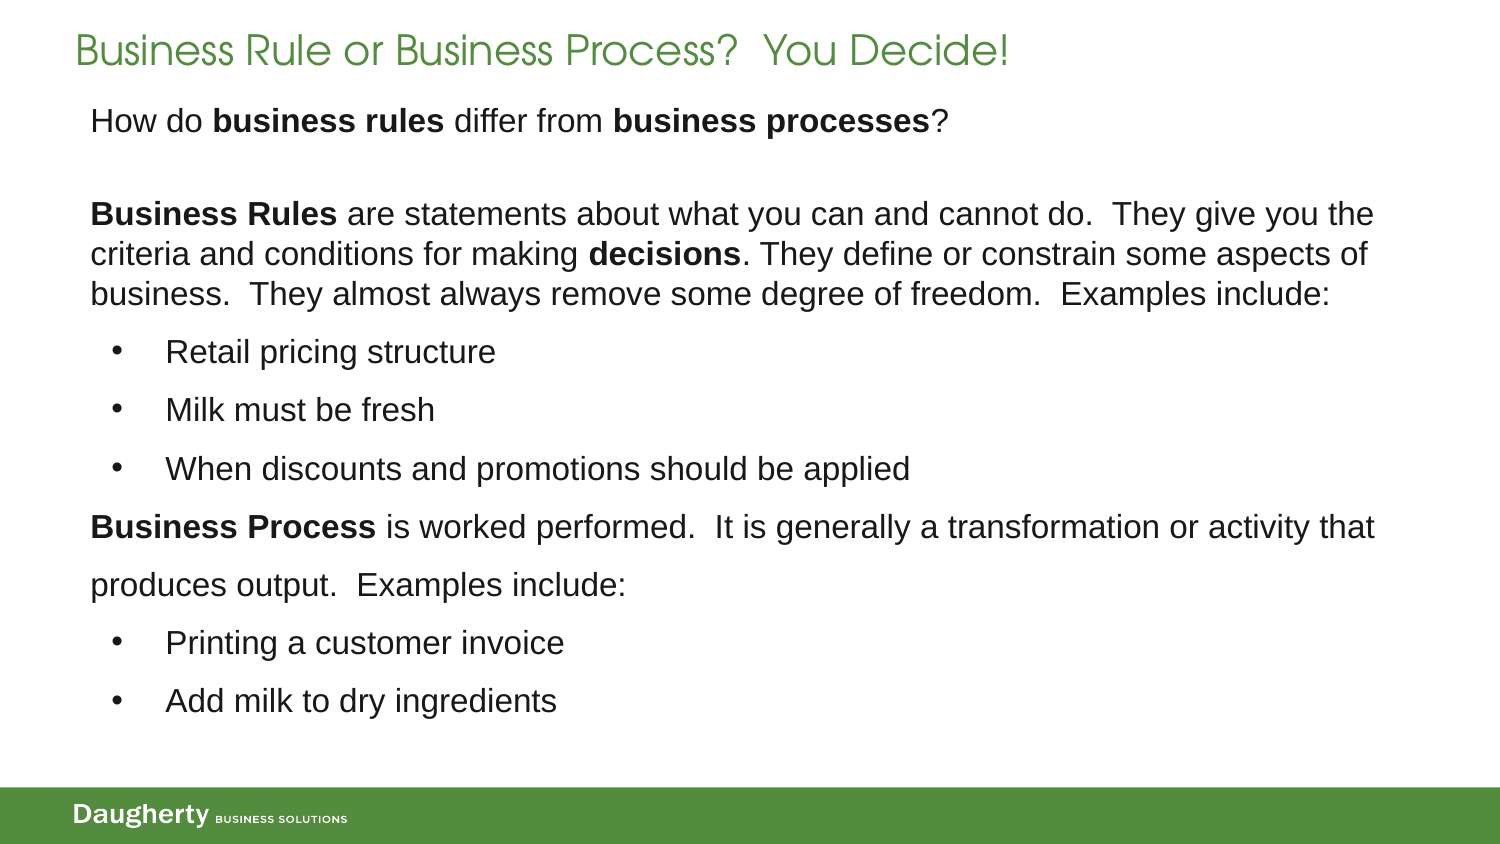

# Business Rule or Business Process?  You Decide!
How do business rules differ from business processes?

Business Rules are statements about what you can and cannot do.  They give you the criteria and conditions for making decisions. They define or constrain some aspects of business.  They almost always remove some degree of freedom.  Examples include:
Retail pricing structure
Milk must be fresh
When discounts and promotions should be applied
Business Process is worked performed.  It is generally a transformation or activity that produces output.  Examples include:
Printing a customer invoice
Add milk to dry ingredients